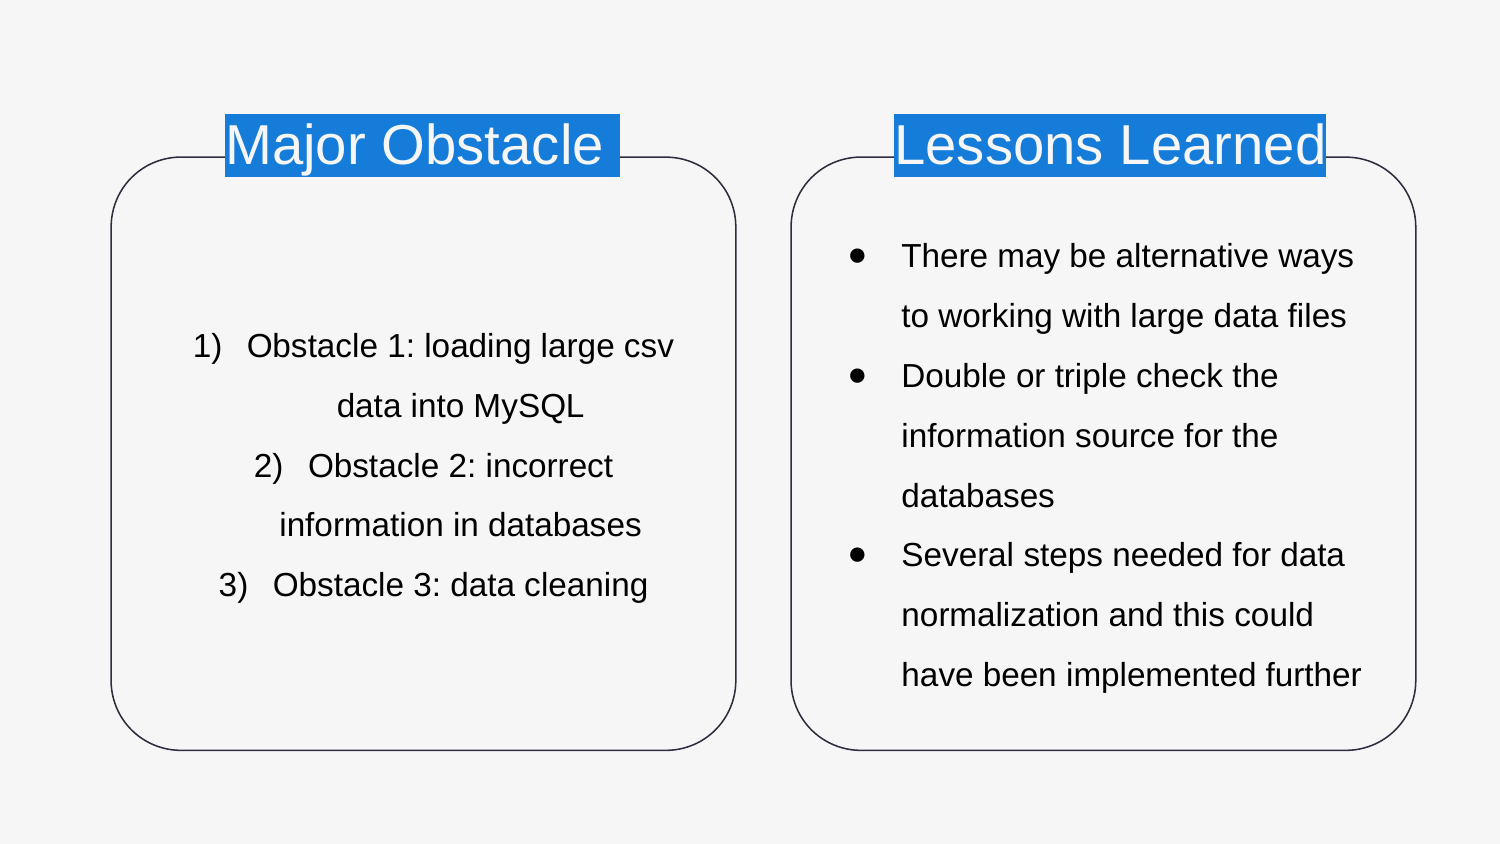

# Major Obstacle

Lessons Learned
Obstacle 1: loading large csv data into MySQL
Obstacle 2: incorrect information in databases
Obstacle 3: data cleaning
There may be alternative ways to working with large data files
Double or triple check the information source for the databases
Several steps needed for data normalization and this could have been implemented further